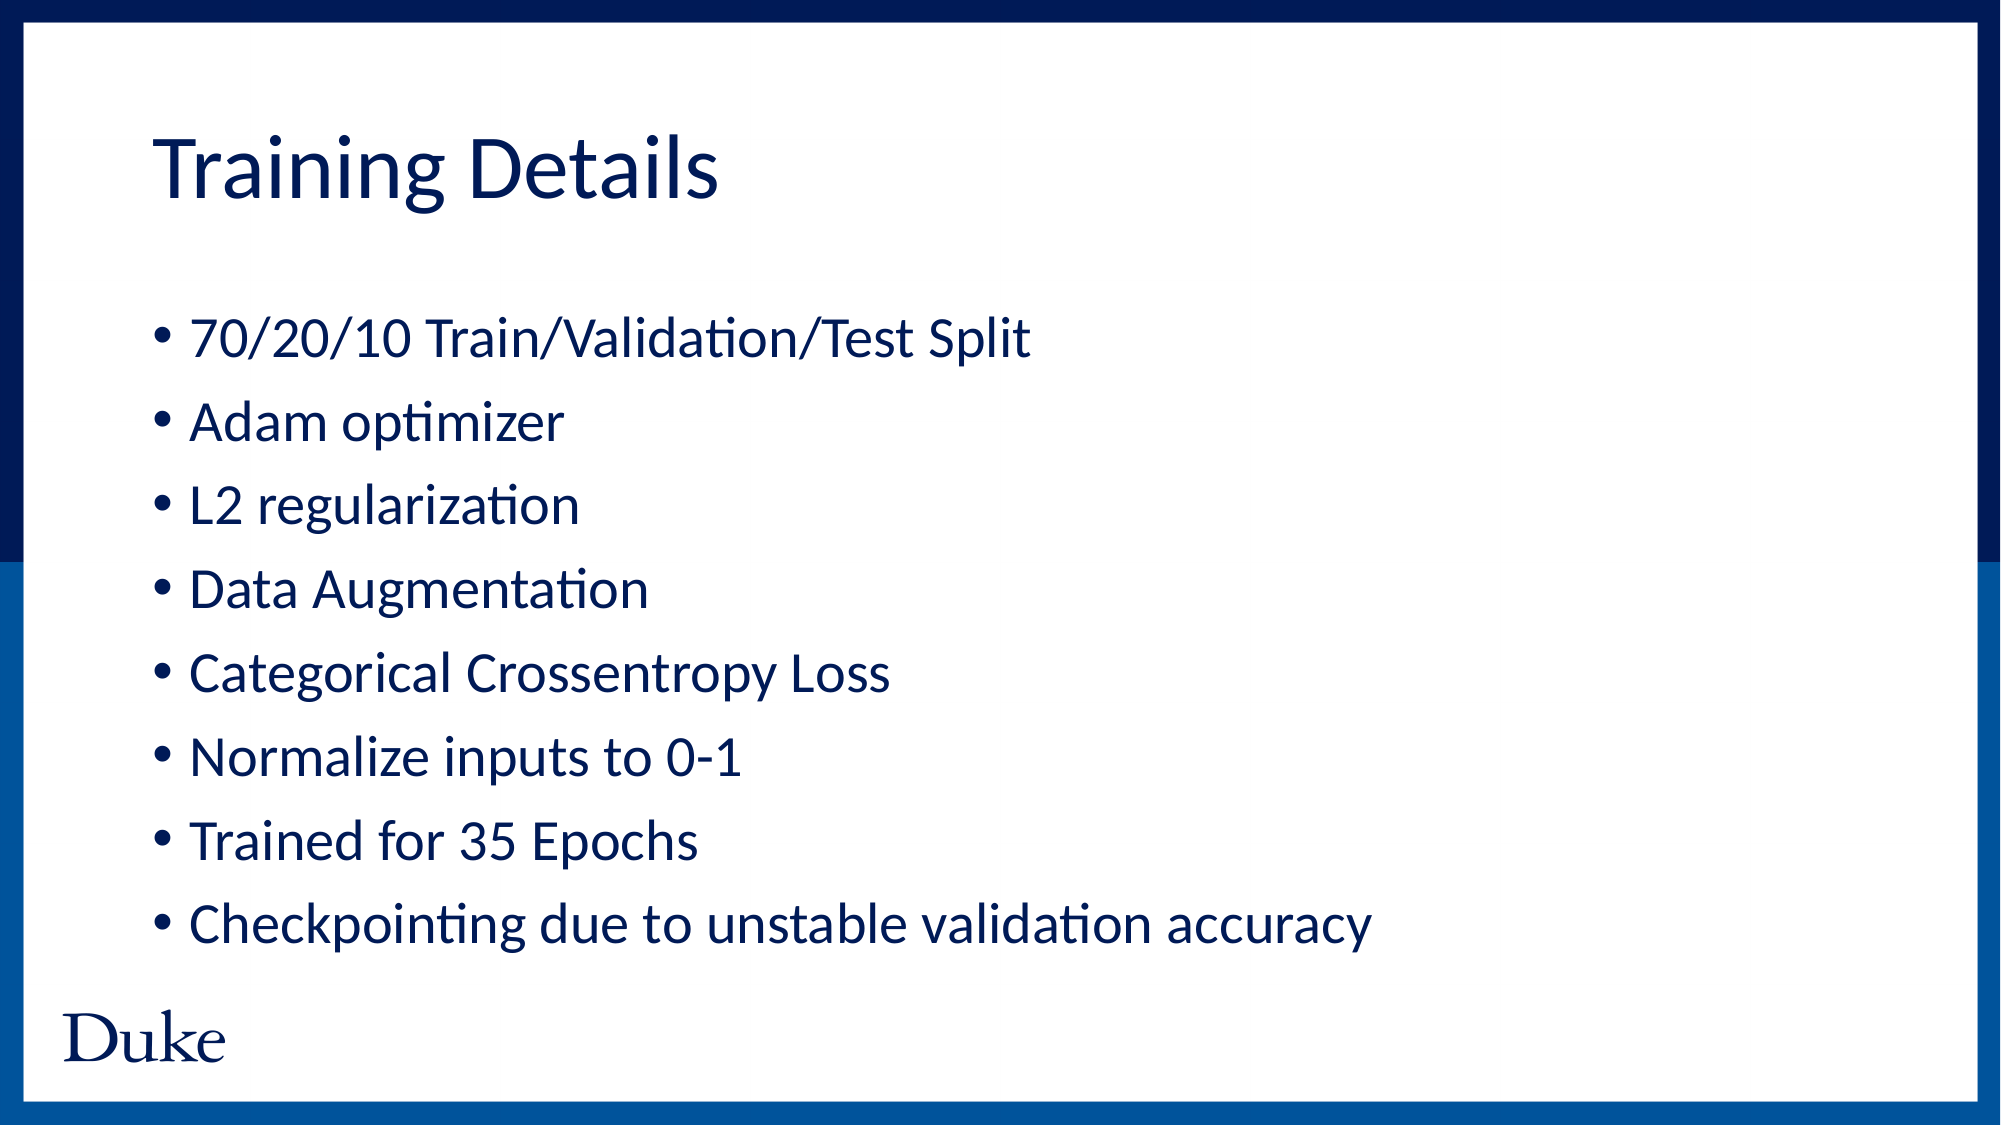

# Training Details
70/20/10 Train/Validation/Test Split
Adam optimizer
L2 regularization
Data Augmentation
Categorical Crossentropy Loss
Normalize inputs to 0-1
Trained for 35 Epochs
Checkpointing due to unstable validation accuracy